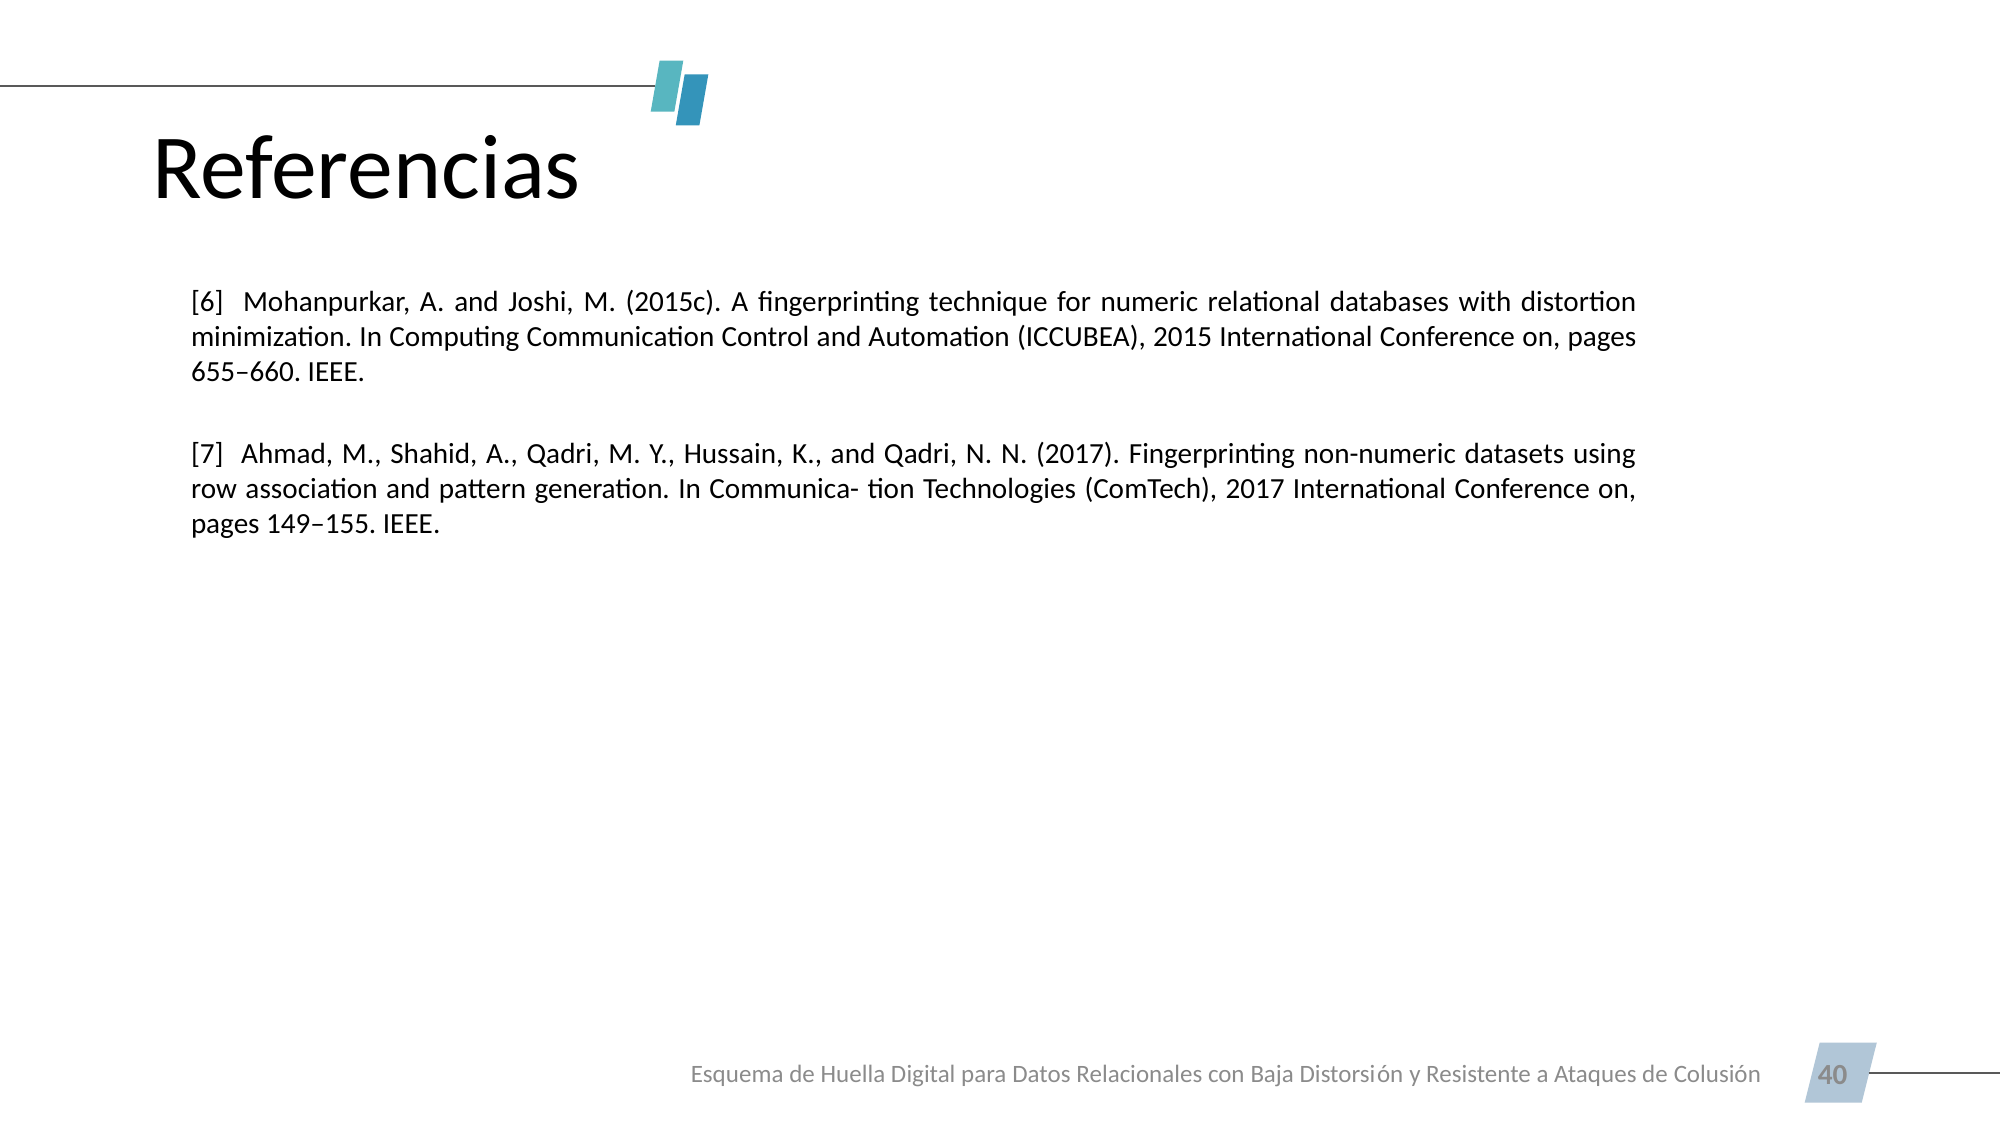

# Referencias

[6]  Mohanpurkar, A. and Joshi, M. (2015c). A fingerprinting technique for numeric relational databases with distortion minimization. In Computing Communication Control and Automation (ICCUBEA), 2015 International Conference on, pages 655–660. IEEE.

[7]  Ahmad, M., Shahid, A., Qadri, M. Y., Hussain, K., and Qadri, N. N. (2017). Fingerprinting non-numeric datasets using row association and pattern generation. In Communica- tion Technologies (ComTech), 2017 International Conference on, pages 149–155. IEEE.

Esquema de Huella Digital para Datos Relacionales con Baja Distorsión y Resistente a Ataques de Colusión
40
The Power of PowerPoint | thepopp.com
The Power of PowerPoint | thepopp.com
The Power of PowerPoint | thepopp.com